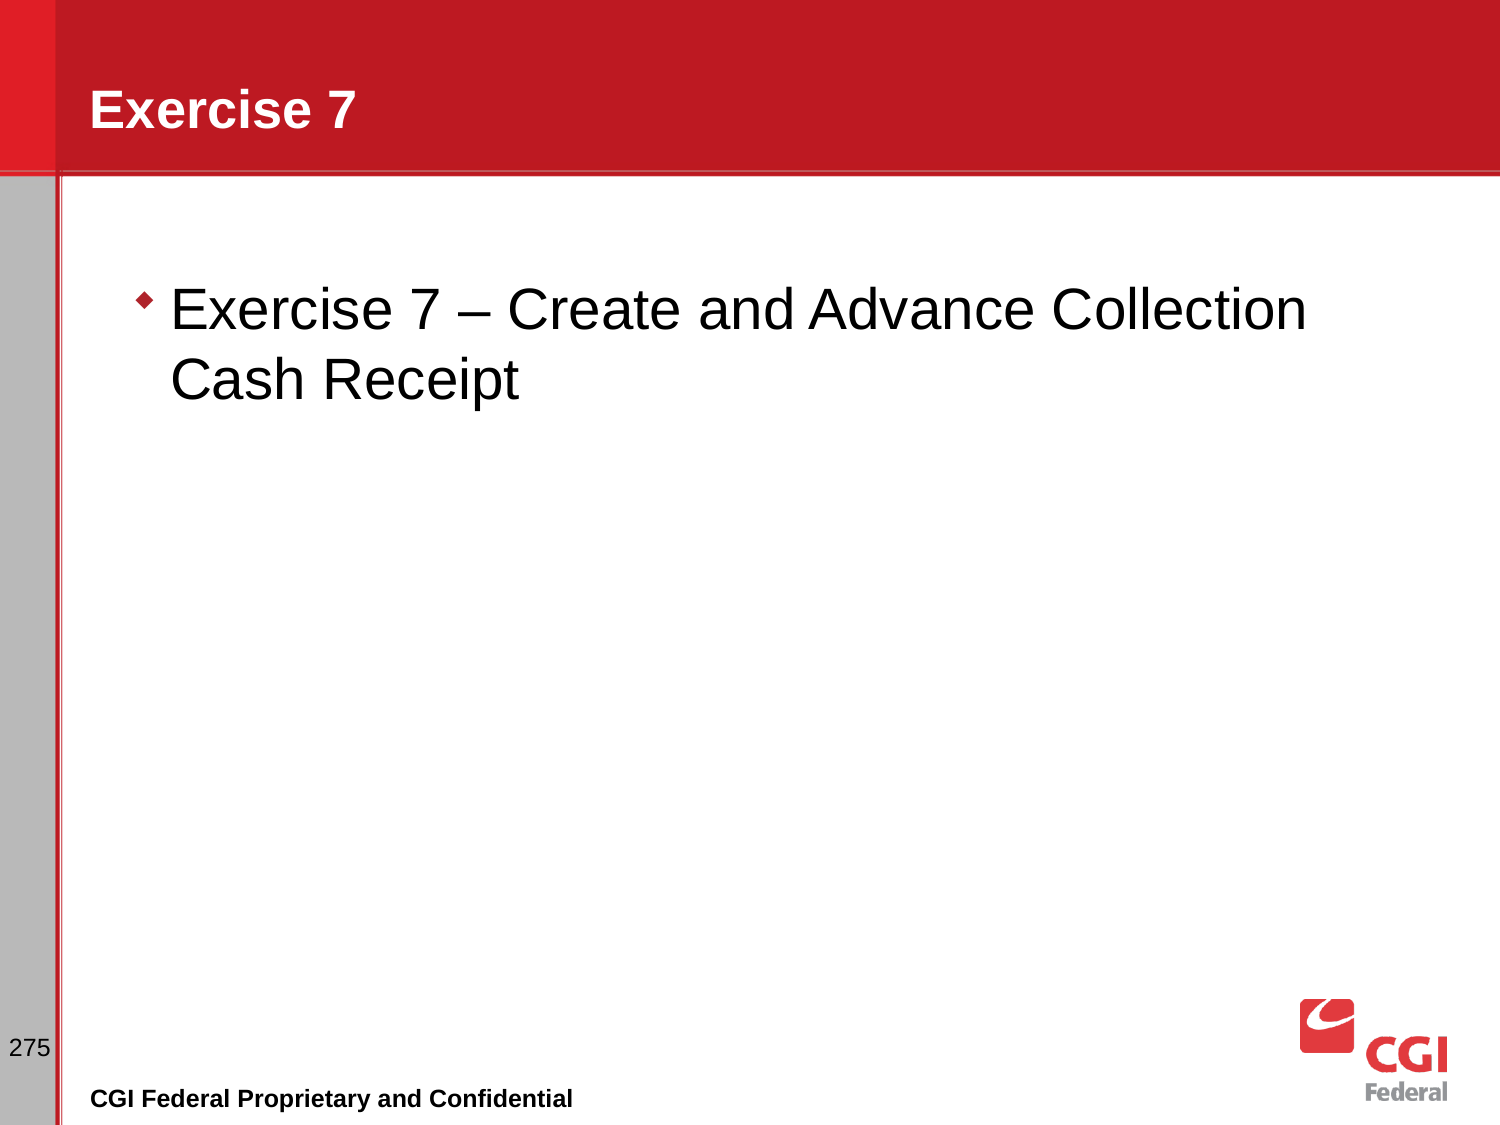

# Exercise 7
Exercise 7 – Create and Advance Collection Cash Receipt

275
CGI Federal Proprietary and Confidential